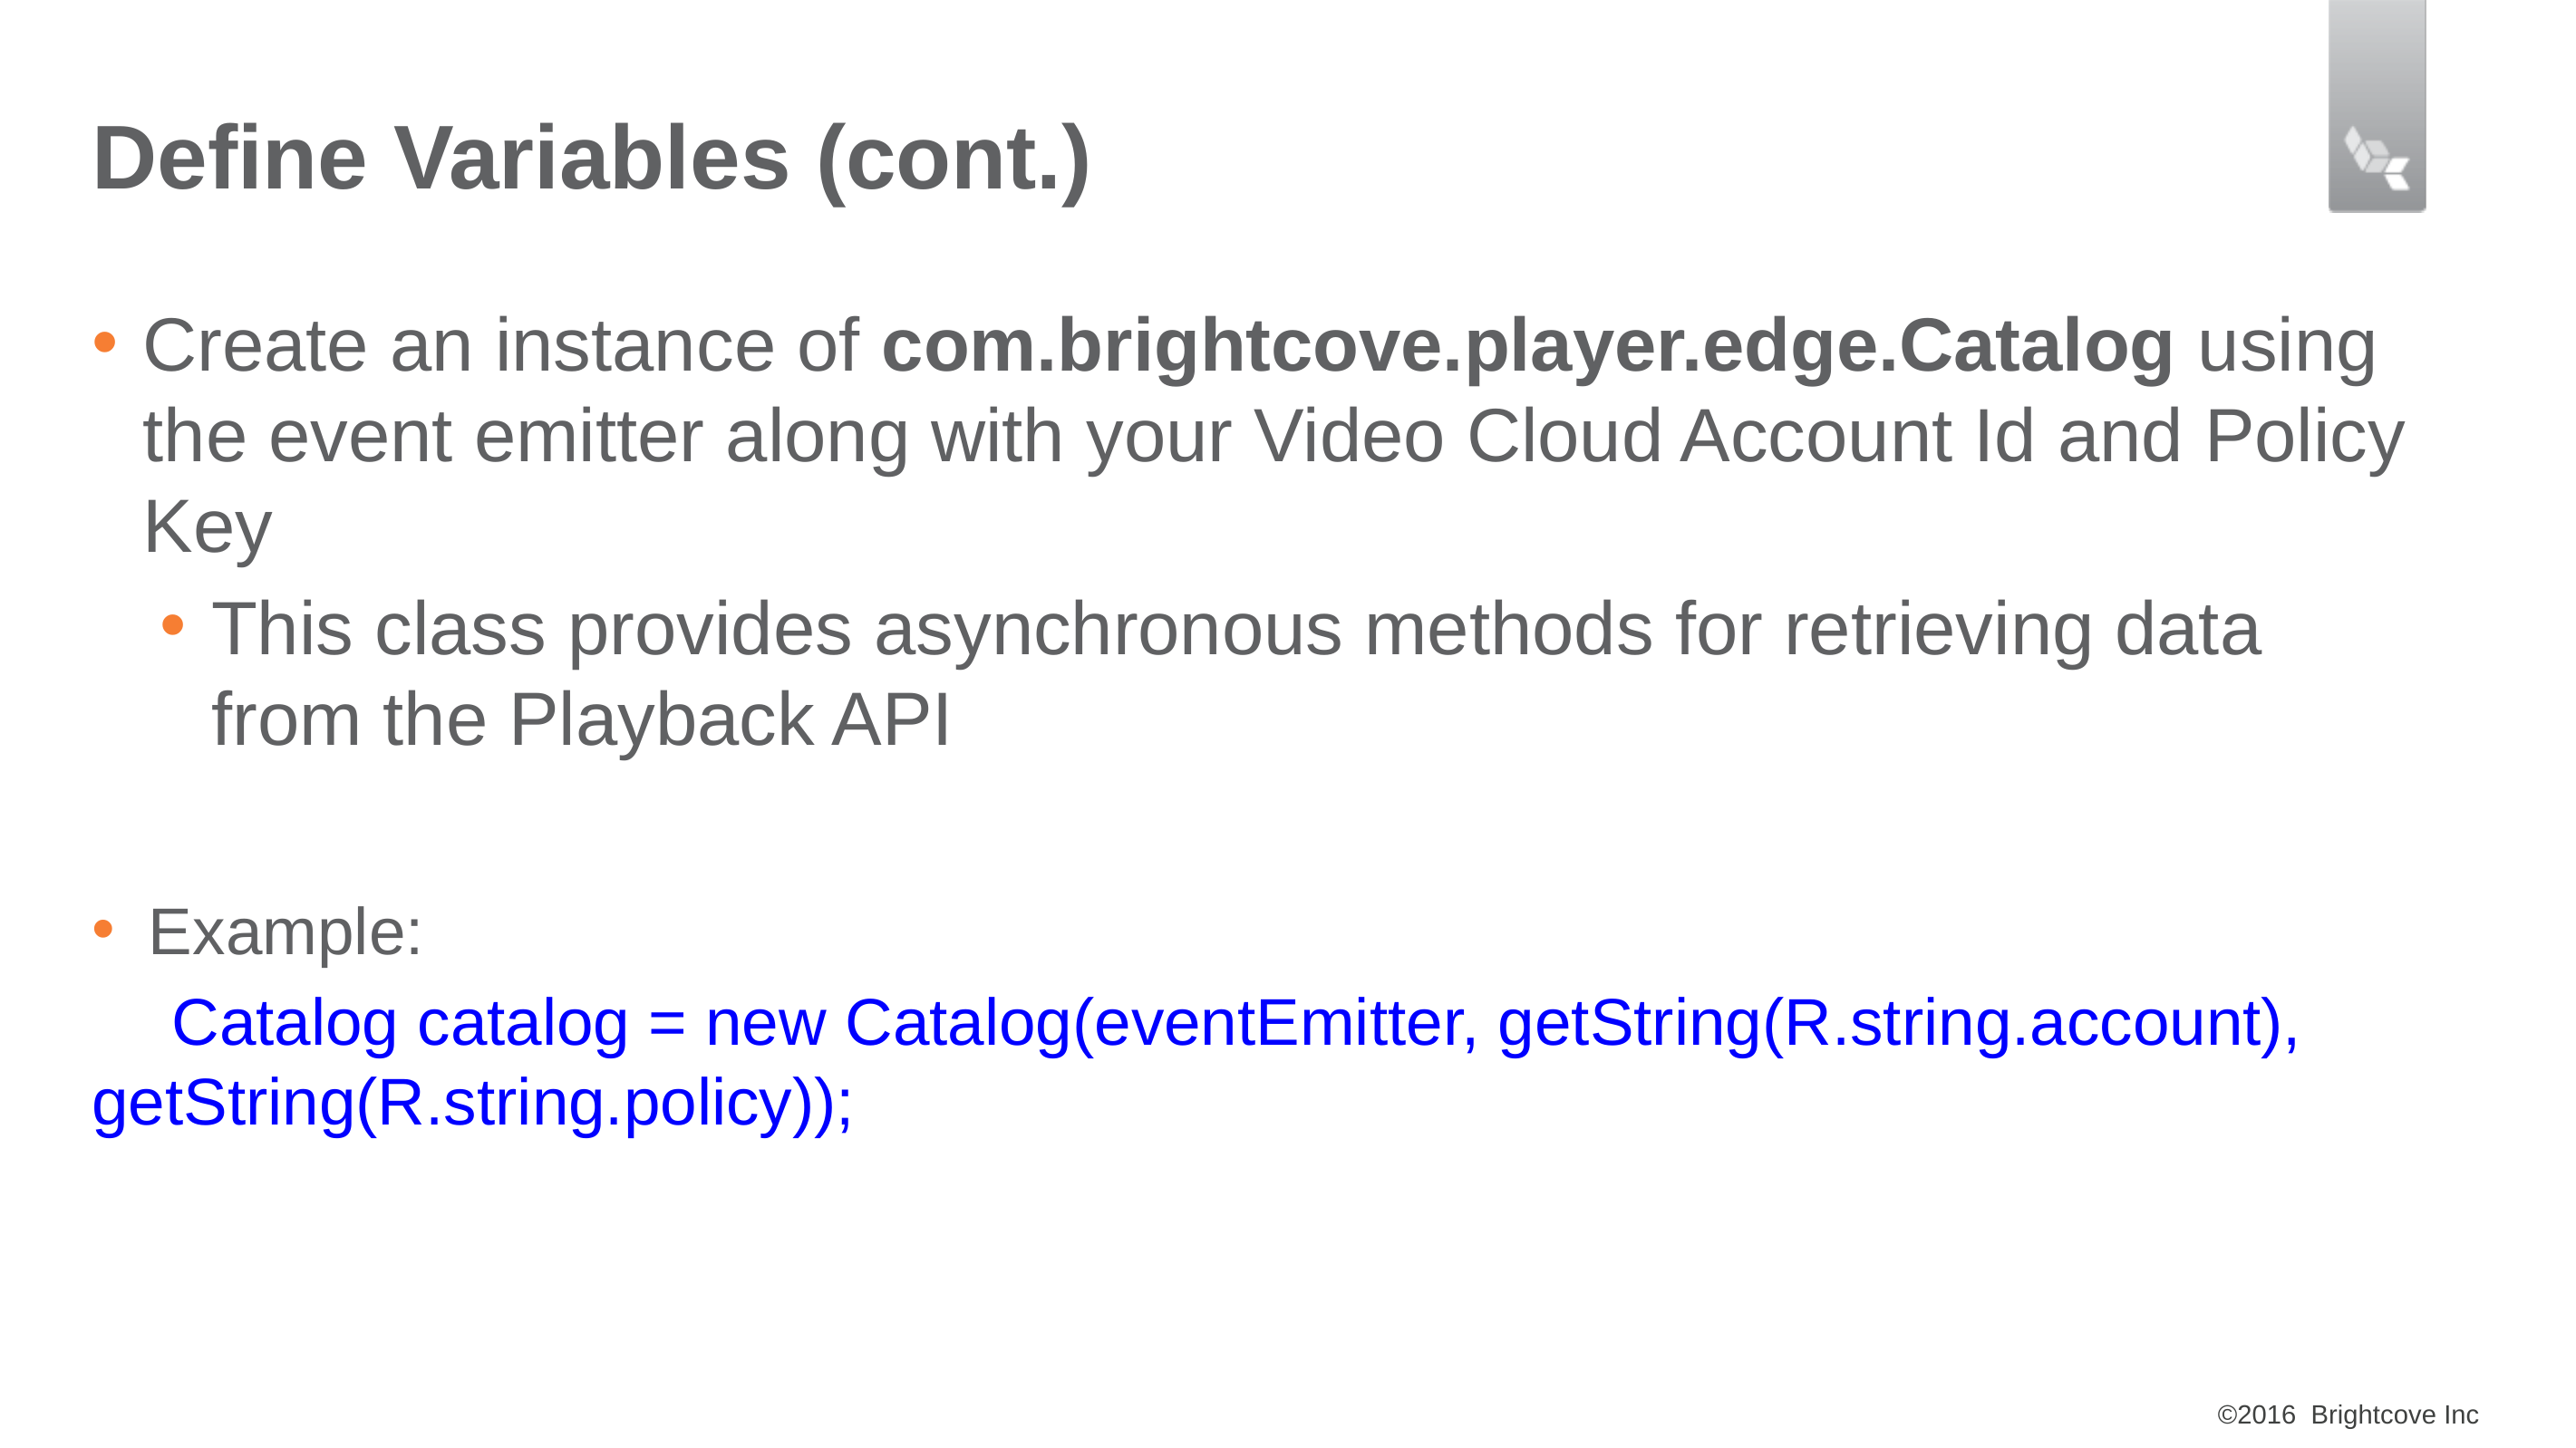

# Define Variables (cont.)
Create an instance of com.brightcove.player.edge.Catalog using the event emitter along with your Video Cloud Account Id and Policy Key
This class provides asynchronous methods for retrieving data from the Playback API

Example:
Catalog catalog = new Catalog(eventEmitter, getString(R.string.account), getString(R.string.policy));
36